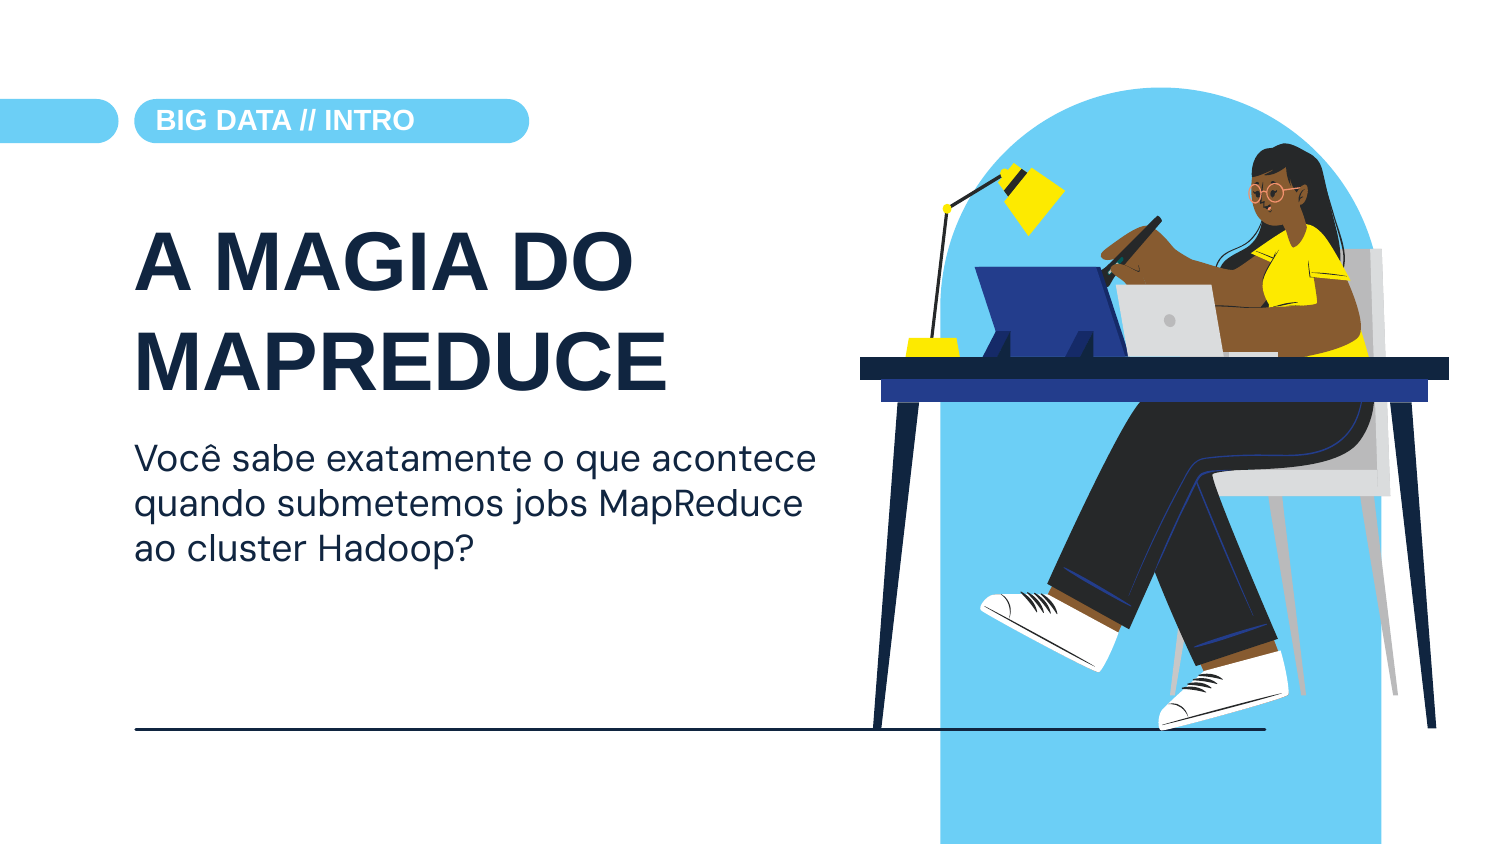

BIG DATA // INTRO

# A MAGIA DO MAPREDUCE
Você sabe exatamente o que acontece quando submetemos jobs MapReduce ao cluster Hadoop?